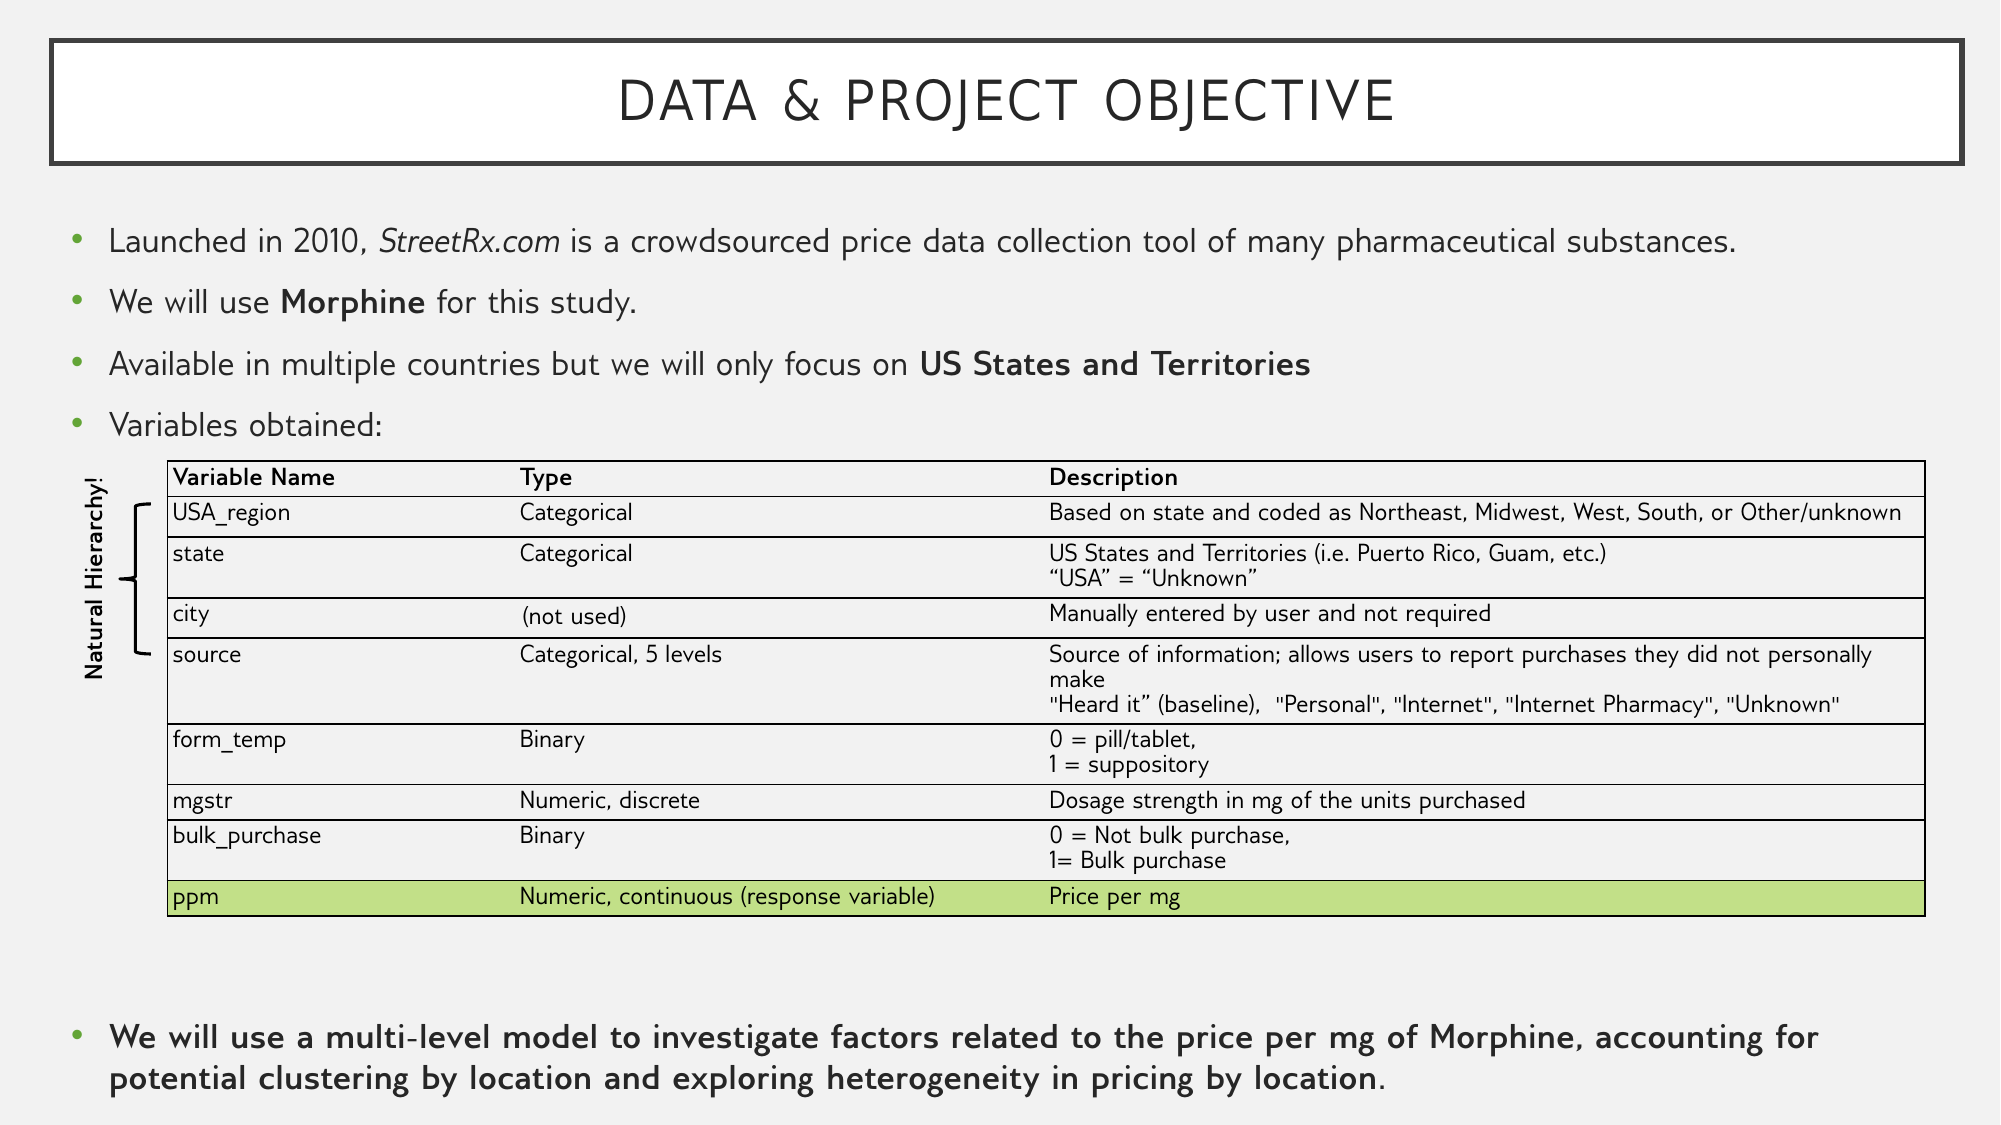

MH
# Data & project objective
Launched in 2010, StreetRx.com is a crowdsourced price data collection tool of many pharmaceutical substances.
We will use Morphine for this study.
Available in multiple countries but we will only focus on US States and Territories
Variables obtained:

We will use a multi-level model to investigate factors related to the price per mg of Morphine, accounting for potential clustering by location and exploring heterogeneity in pricing by location.

Natural Hierarchy!
| Variable Name | Type | Description |
| --- | --- | --- |
| USA\_region | Categorical | Based on state and coded as Northeast, Midwest, West, South, or Other/unknown |
| state | Categorical | US States and Territories (i.e. Puerto Rico, Guam, etc.) “USA” = “Unknown” |
| city | (not used) | Manually entered by user and not required |
| source | Categorical, 5 levels | Source of information; allows users to report purchases they did not personally make "Heard it” (baseline), "Personal", "Internet", "Internet Pharmacy", "Unknown" |
| form\_temp | Binary | 0 = pill/tablet, 1 = suppository |
| mgstr | Numeric, discrete | Dosage strength in mg of the units purchased |
| bulk\_purchase | Binary | 0 = Not bulk purchase, 1= Bulk purchase |
| ppm | Numeric, continuous (response variable) | Price per mg |
| Form\_fac Variable |  |
| --- | --- |
| Levels | Count |
| 1 = Pill/Tablet | 8717 |
| 2 = Suppository | 5 (Only 5!) |